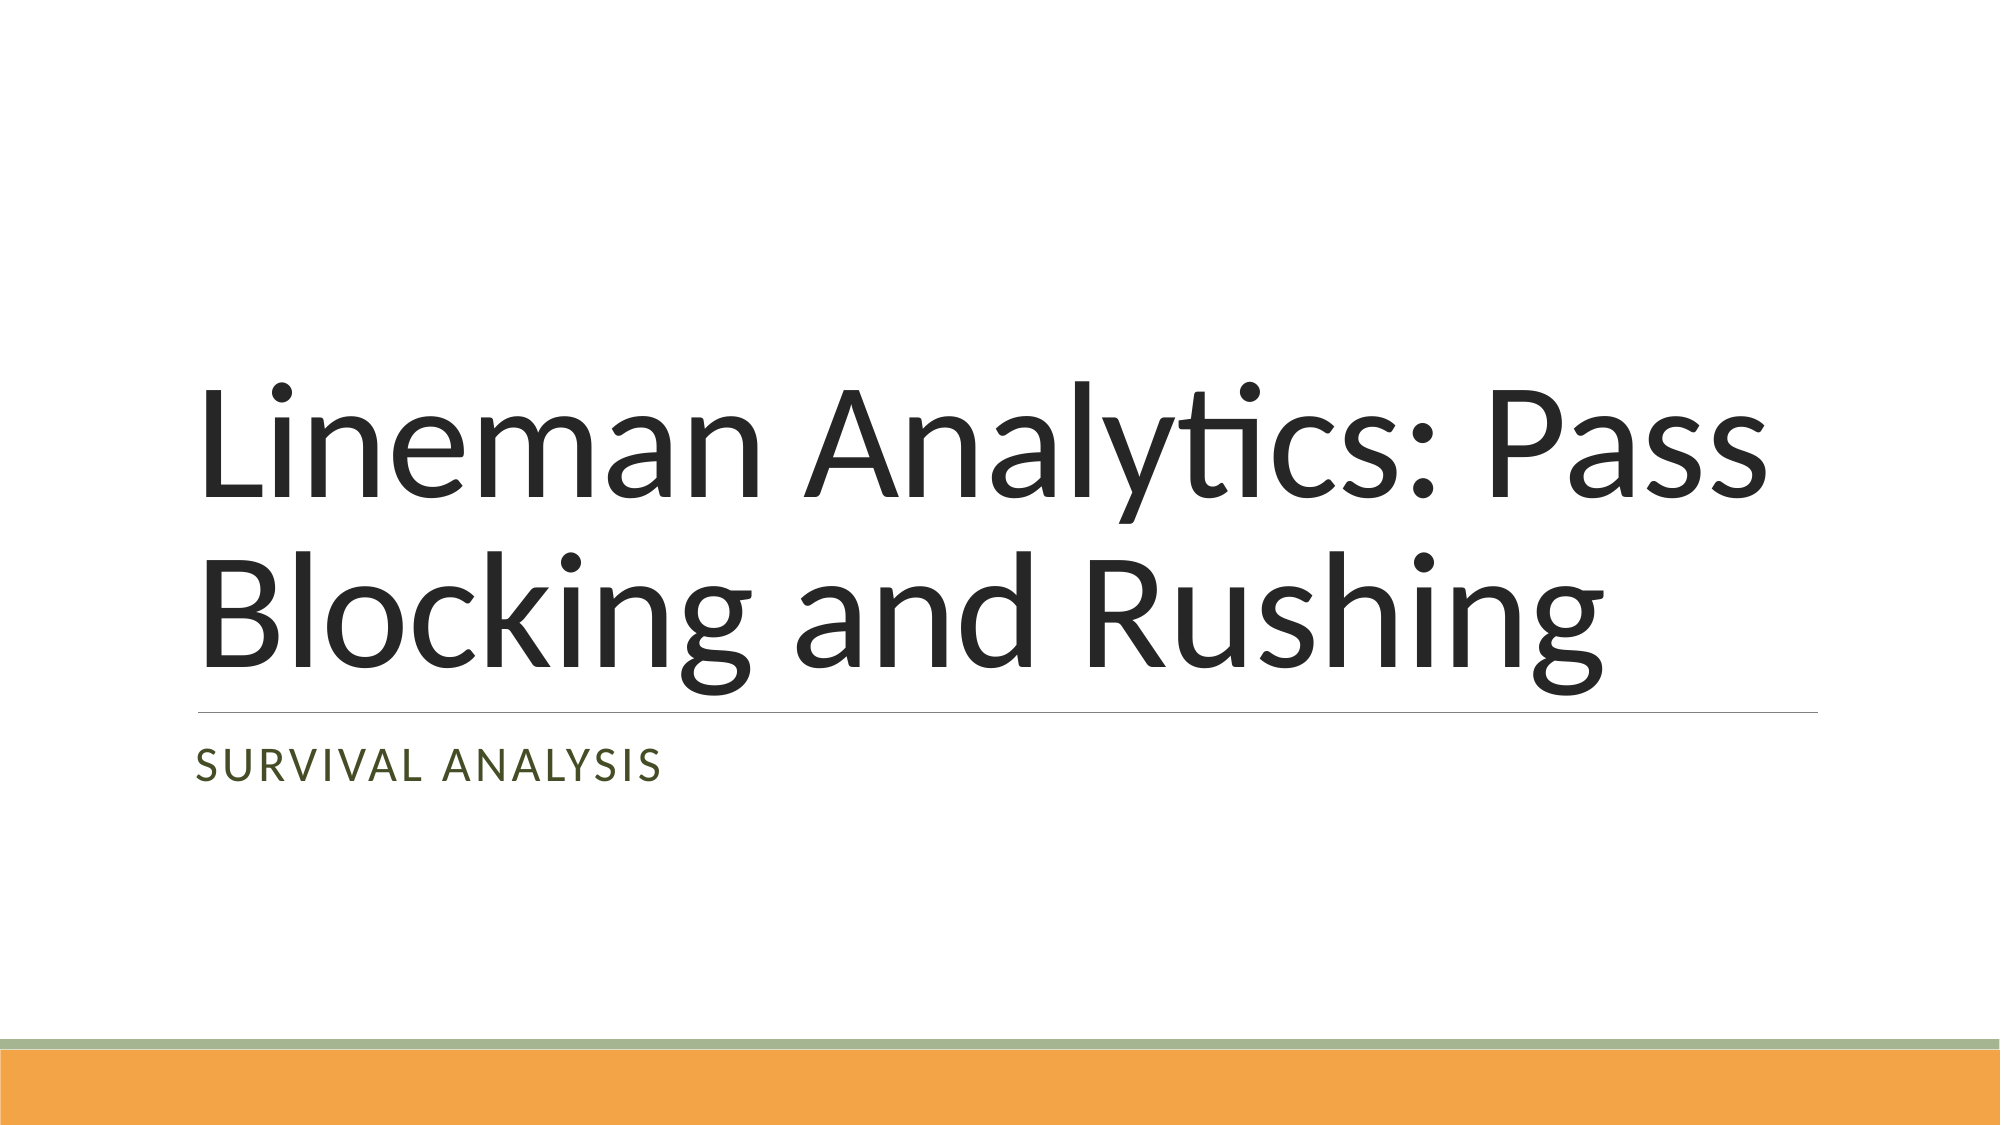

# Lineman Analytics: Pass Blocking and Rushing
Survival Analysis